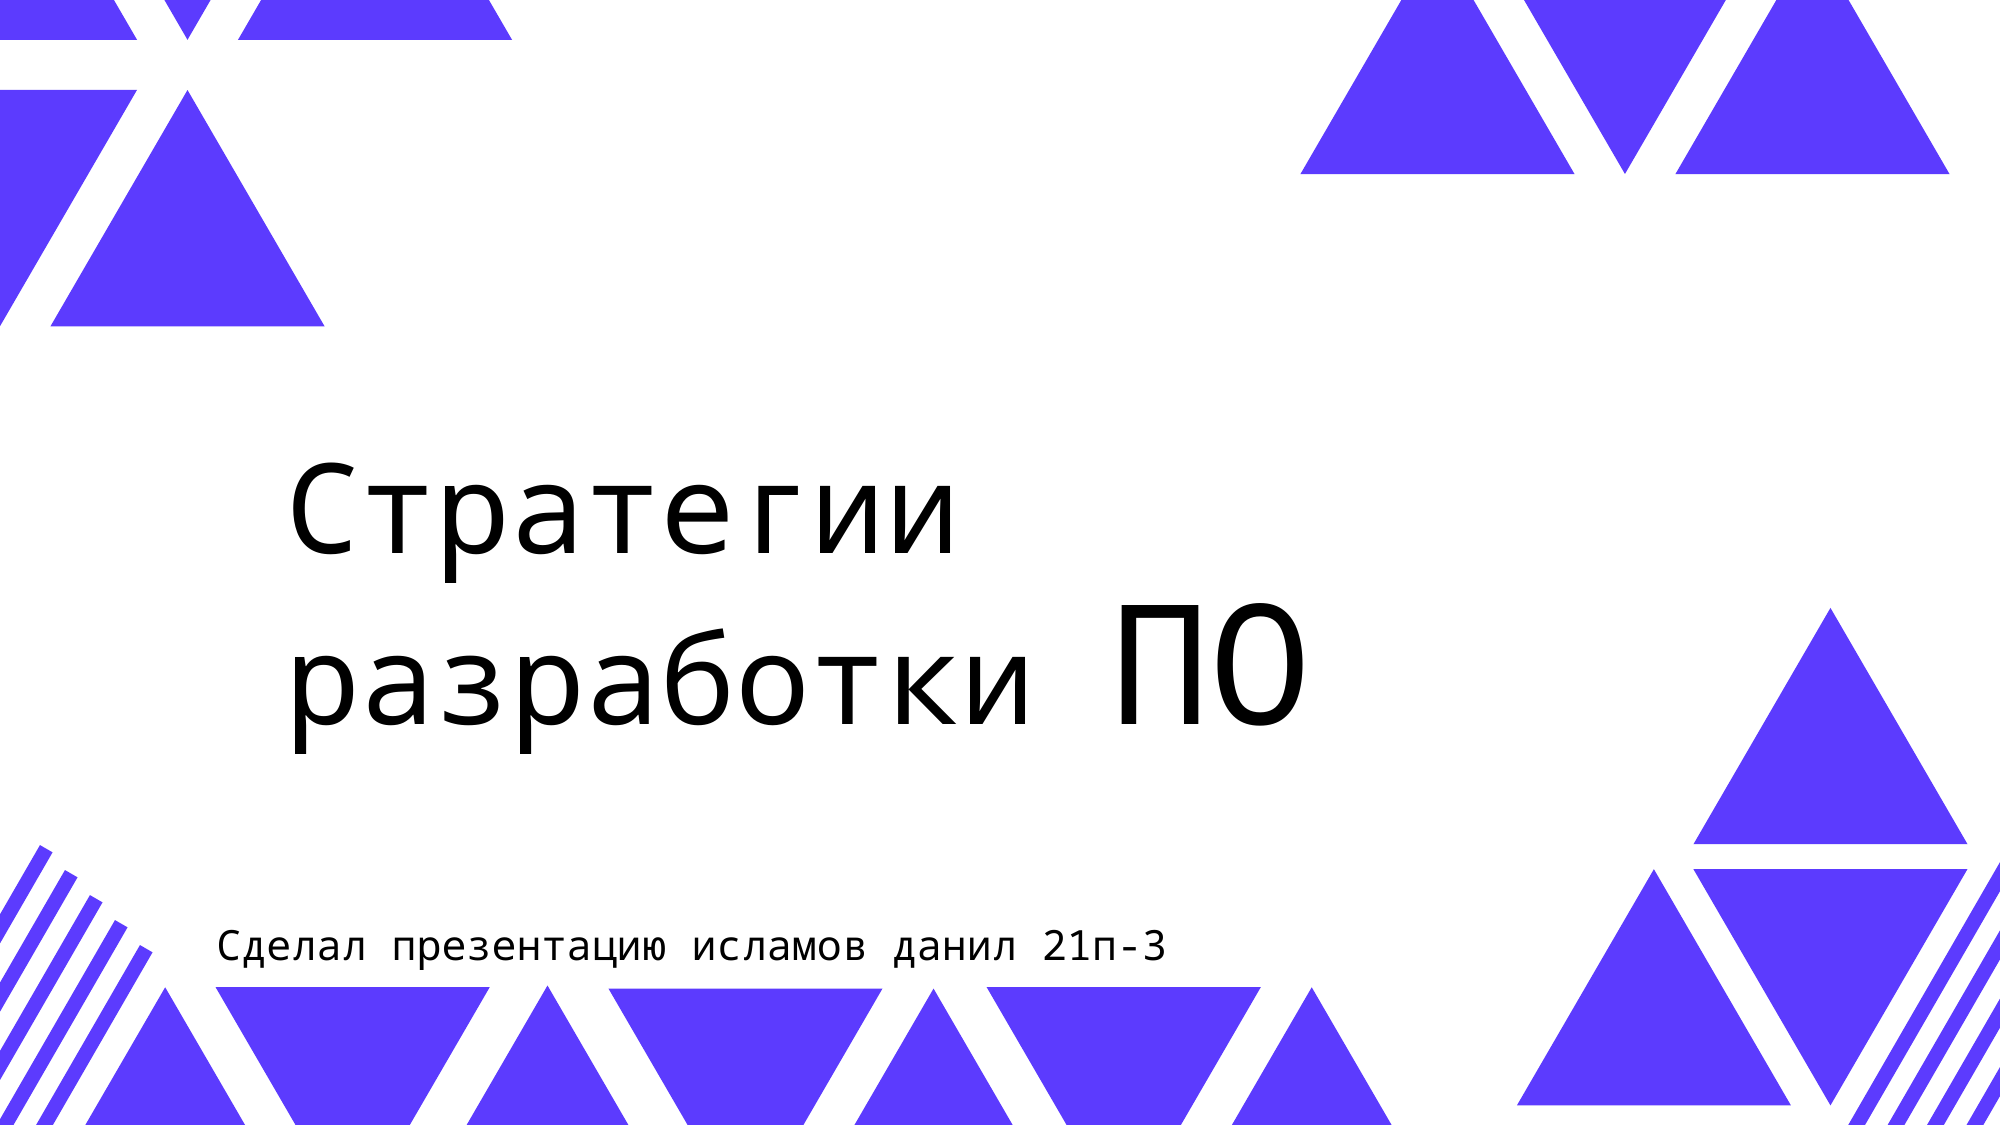

# Стратегии разработки ПО

Сделал презентацию исламов данил 21п-3